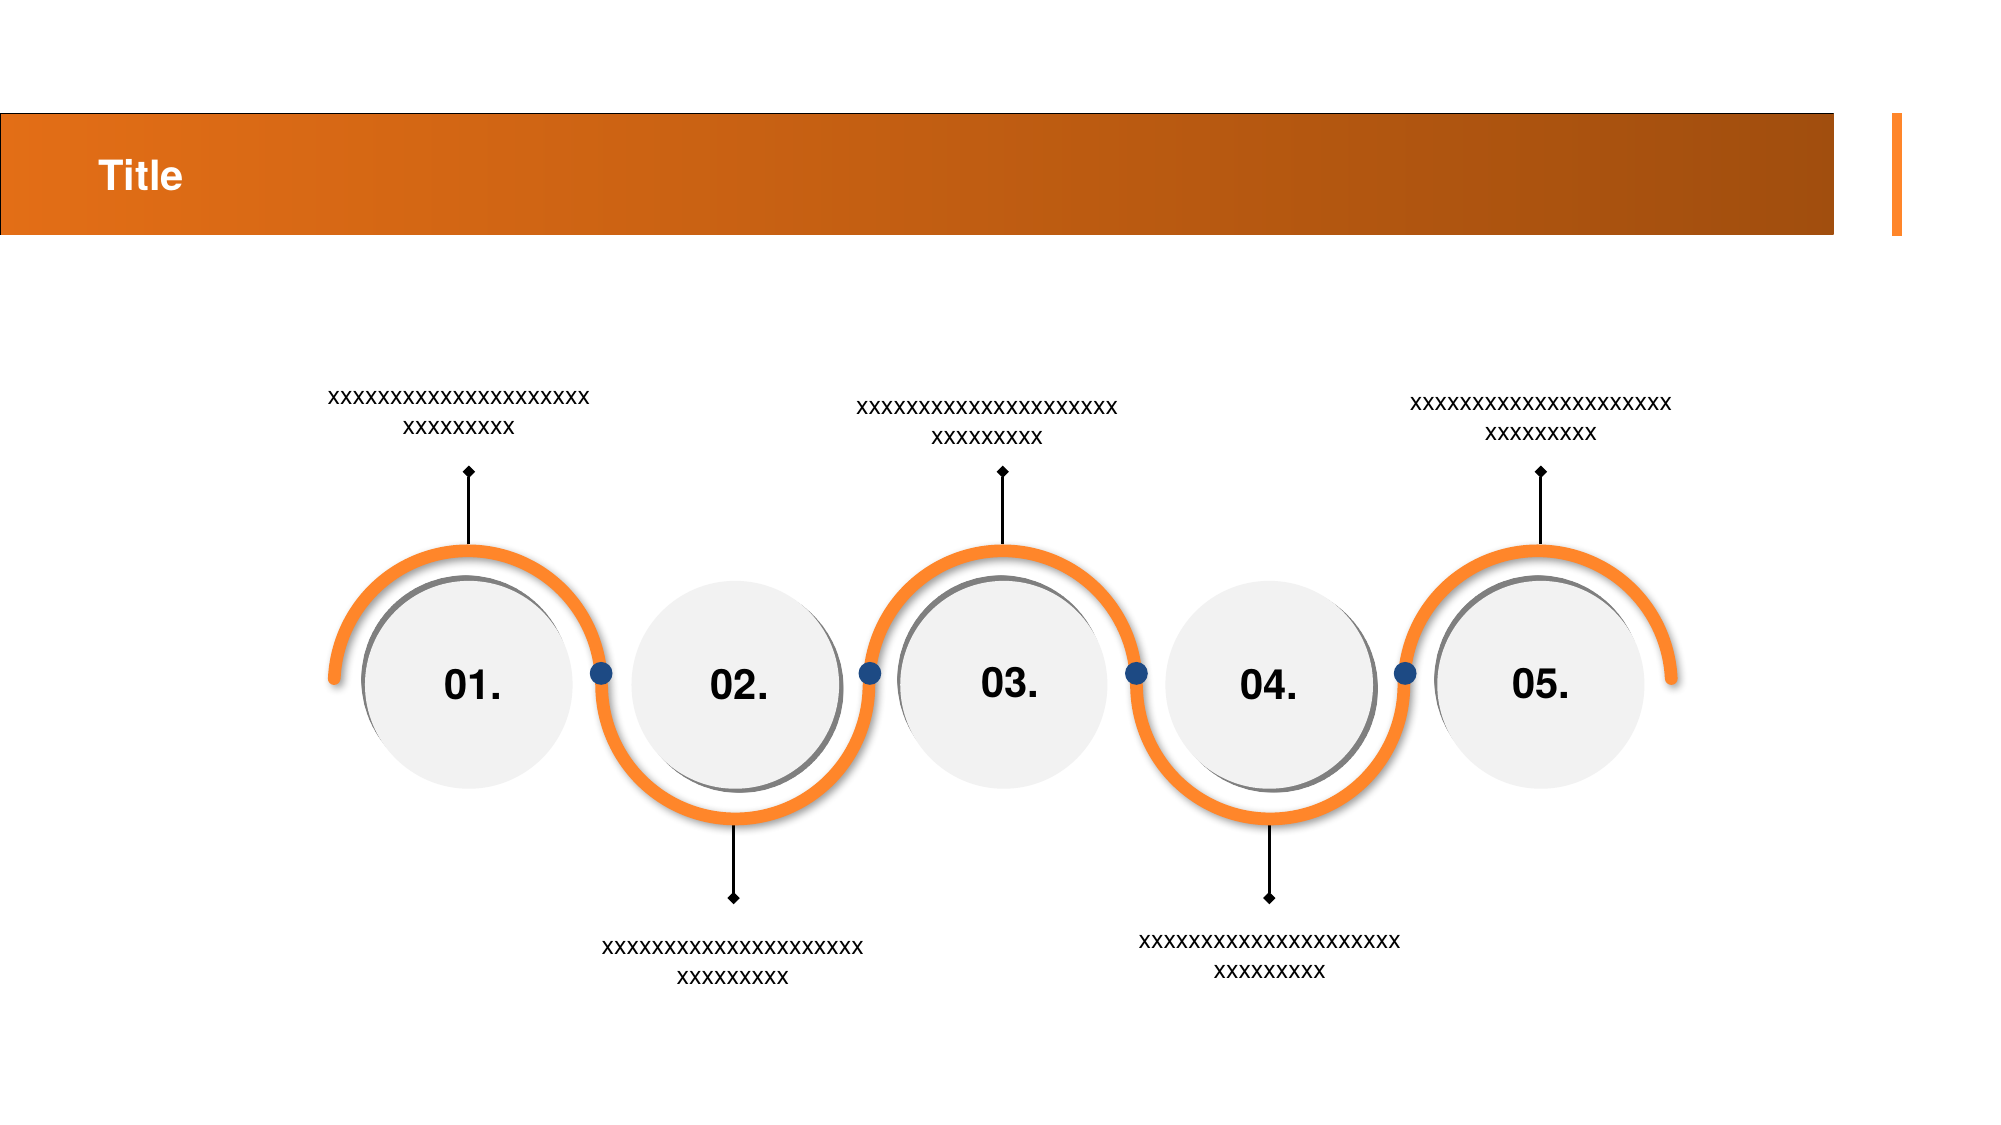

Title
xxxxxxxxxxxxxxxxxxxxxxxxxxxxxx
xxxxxxxxxxxxxxxxxxxxxxxxxxxxxx
xxxxxxxxxxxxxxxxxxxxxxxxxxxxxx

03.
05.
02.
01.
04.
xxxxxxxxxxxxxxxxxxxxxxxxxxxxxx
xxxxxxxxxxxxxxxxxxxxxxxxxxxxxx